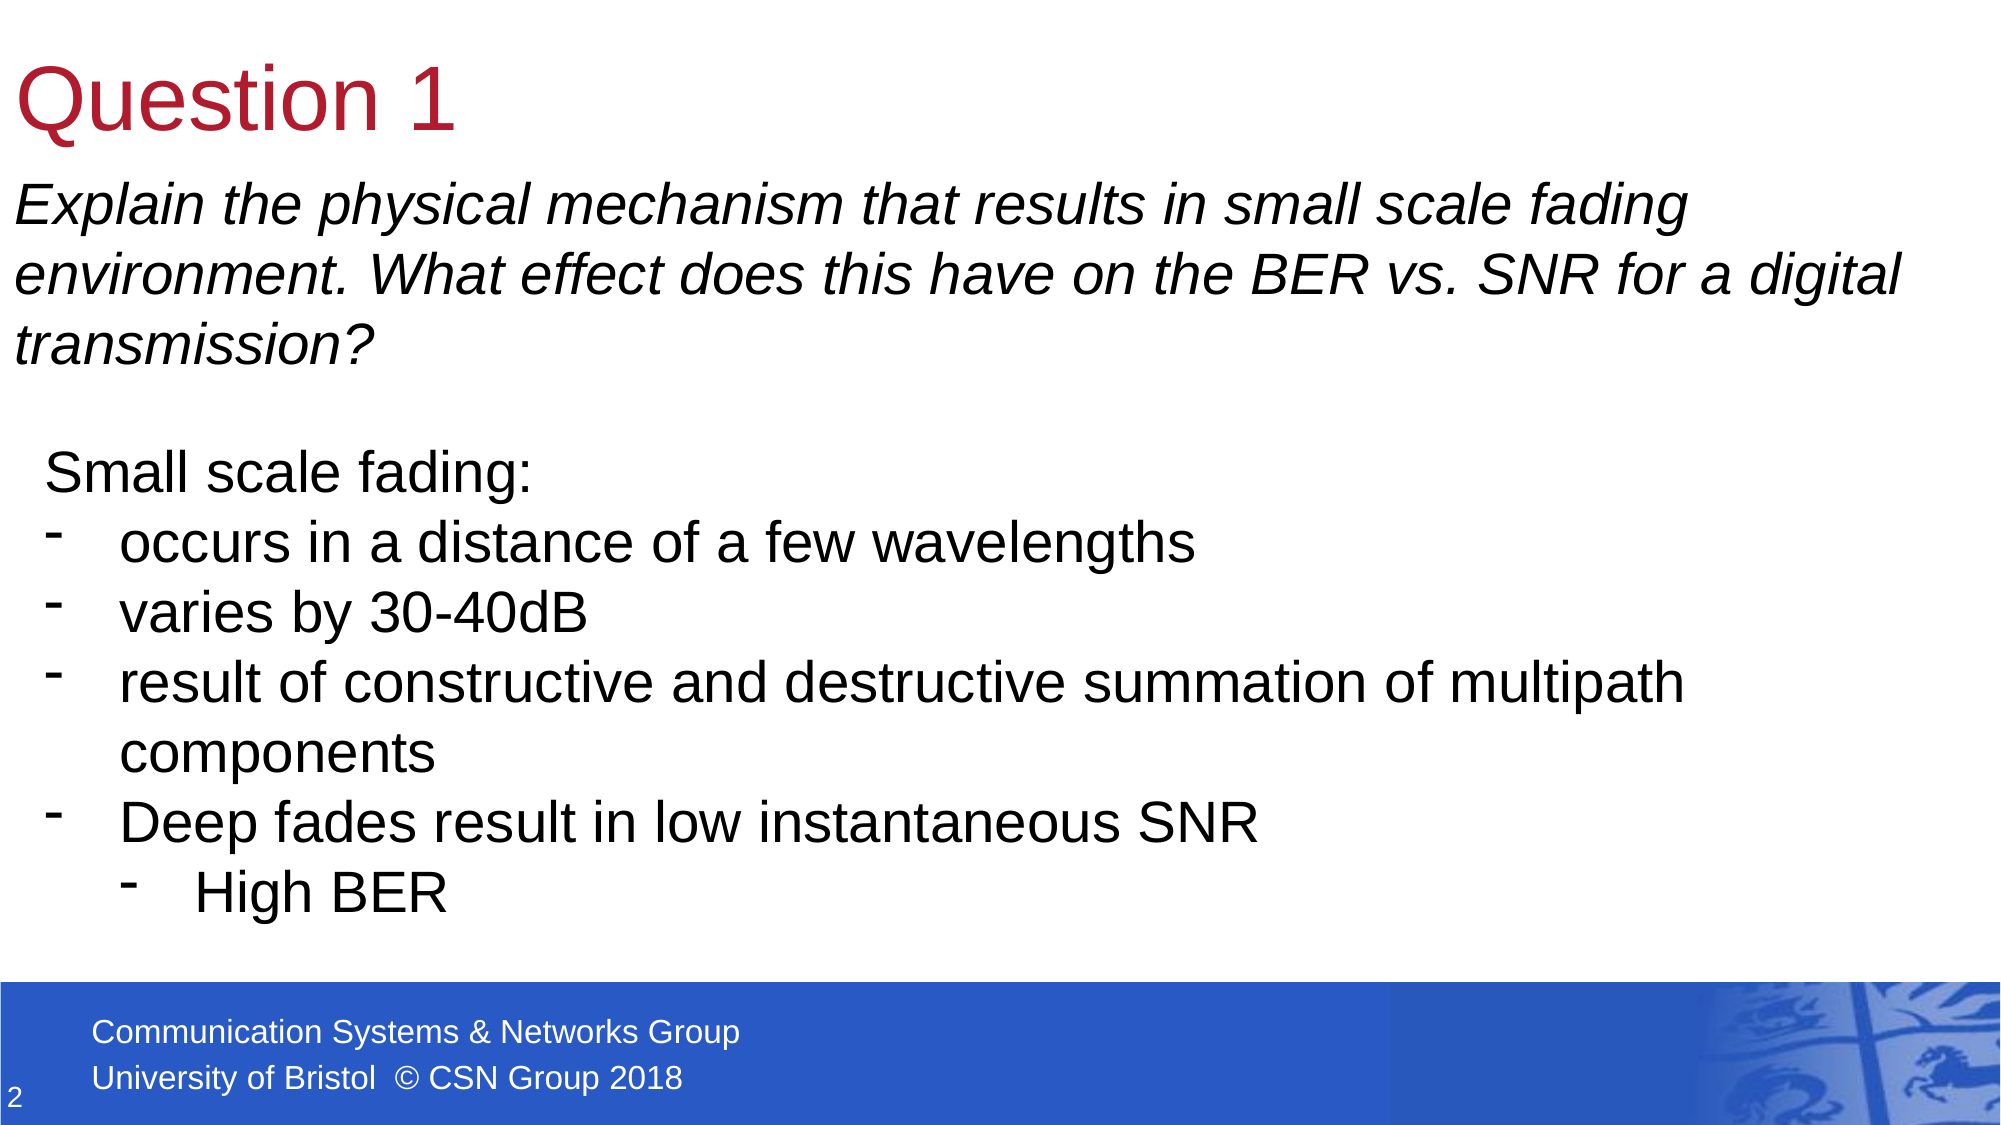

# Question 1
Explain the physical mechanism that results in small scale fading environment. What effect does this have on the BER vs. SNR for a digital transmission?
Small scale fading:
occurs in a distance of a few wavelengths
varies by 30-40dB
result of constructive and destructive summation of multipath components
Deep fades result in low instantaneous SNR
High BER
2